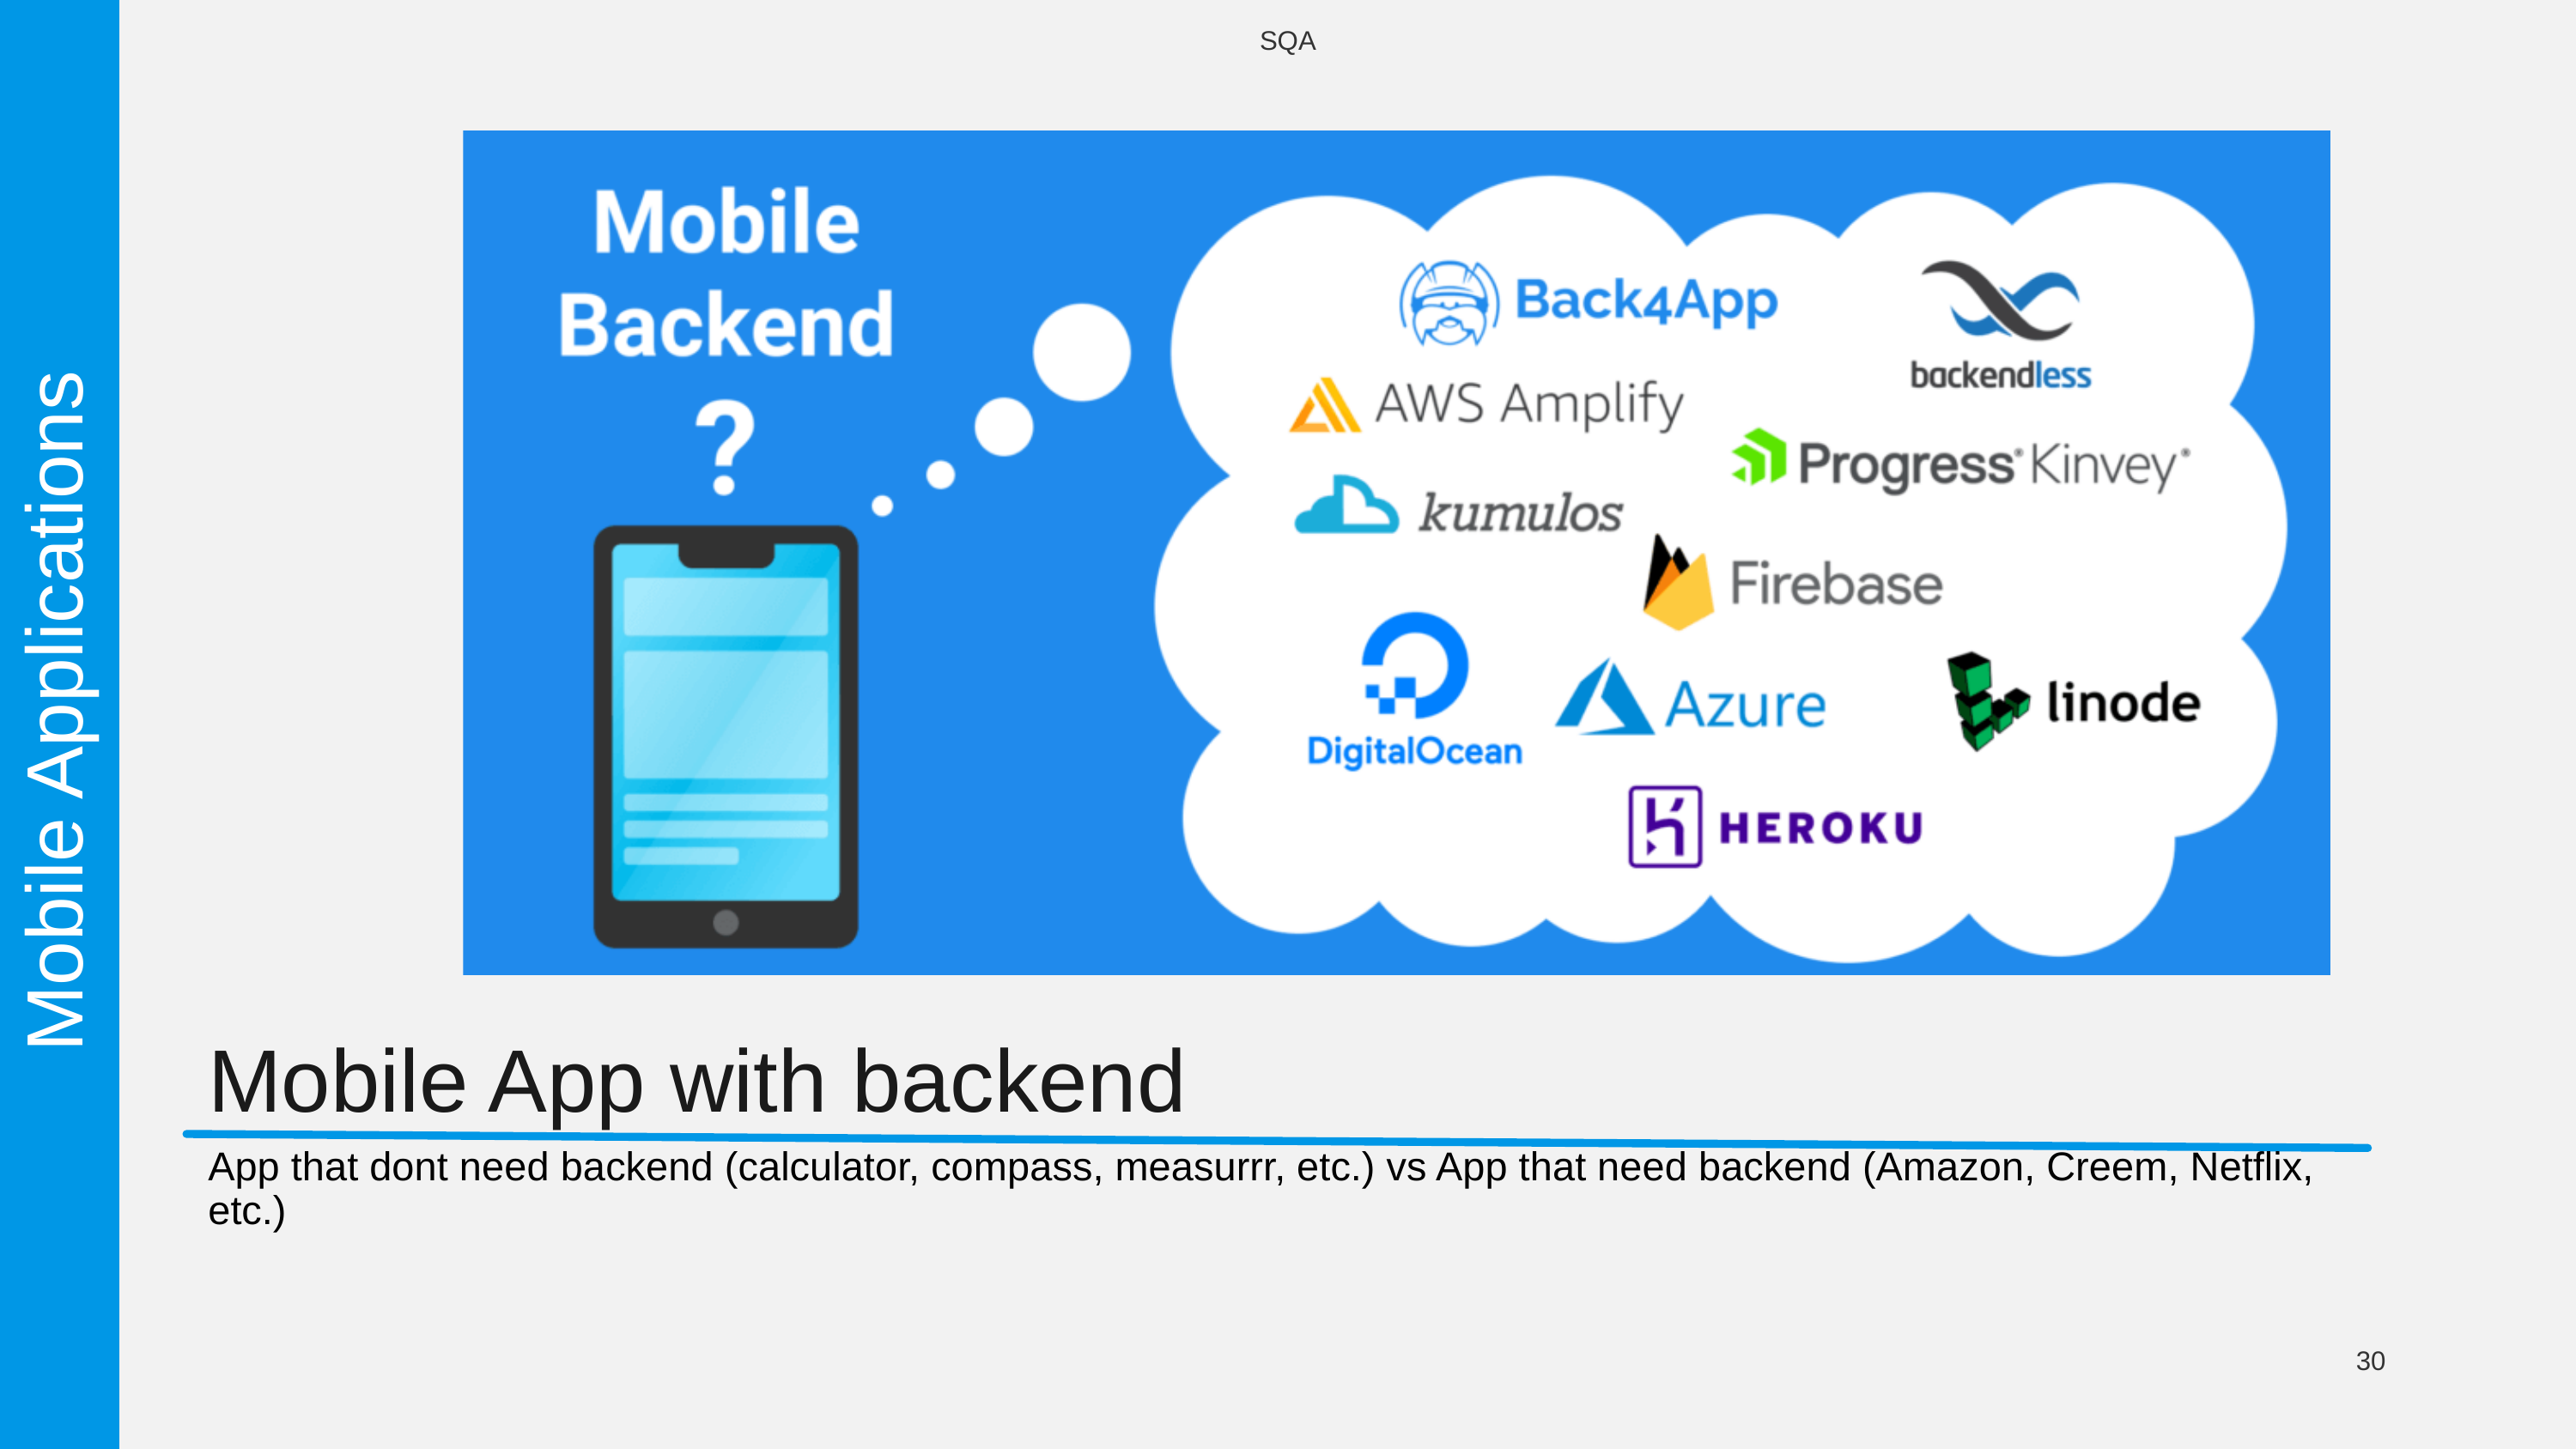

SQA

Mobile Applications

Mobile App with backend

App that dont need backend (calculator, compass, measurrr, etc.) vs App that need backend (Amazon, Creem, Netflix, etc.)
30